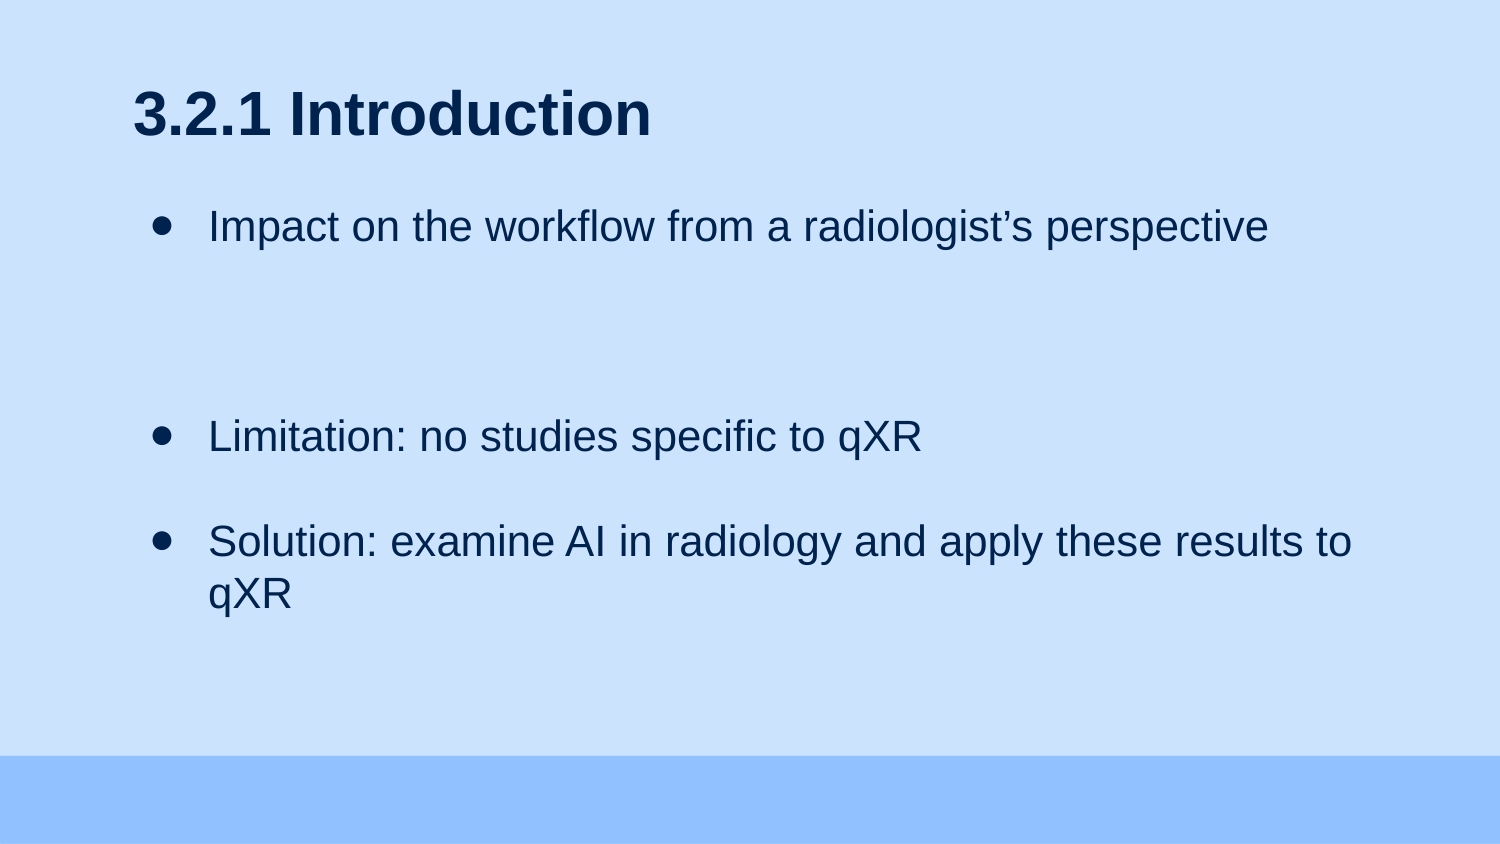

# 3.2.1 Introduction
Impact on the workflow from a radiologist’s perspective

Limitation: no studies specific to qXR

Solution: examine AI in radiology and apply these results to qXR